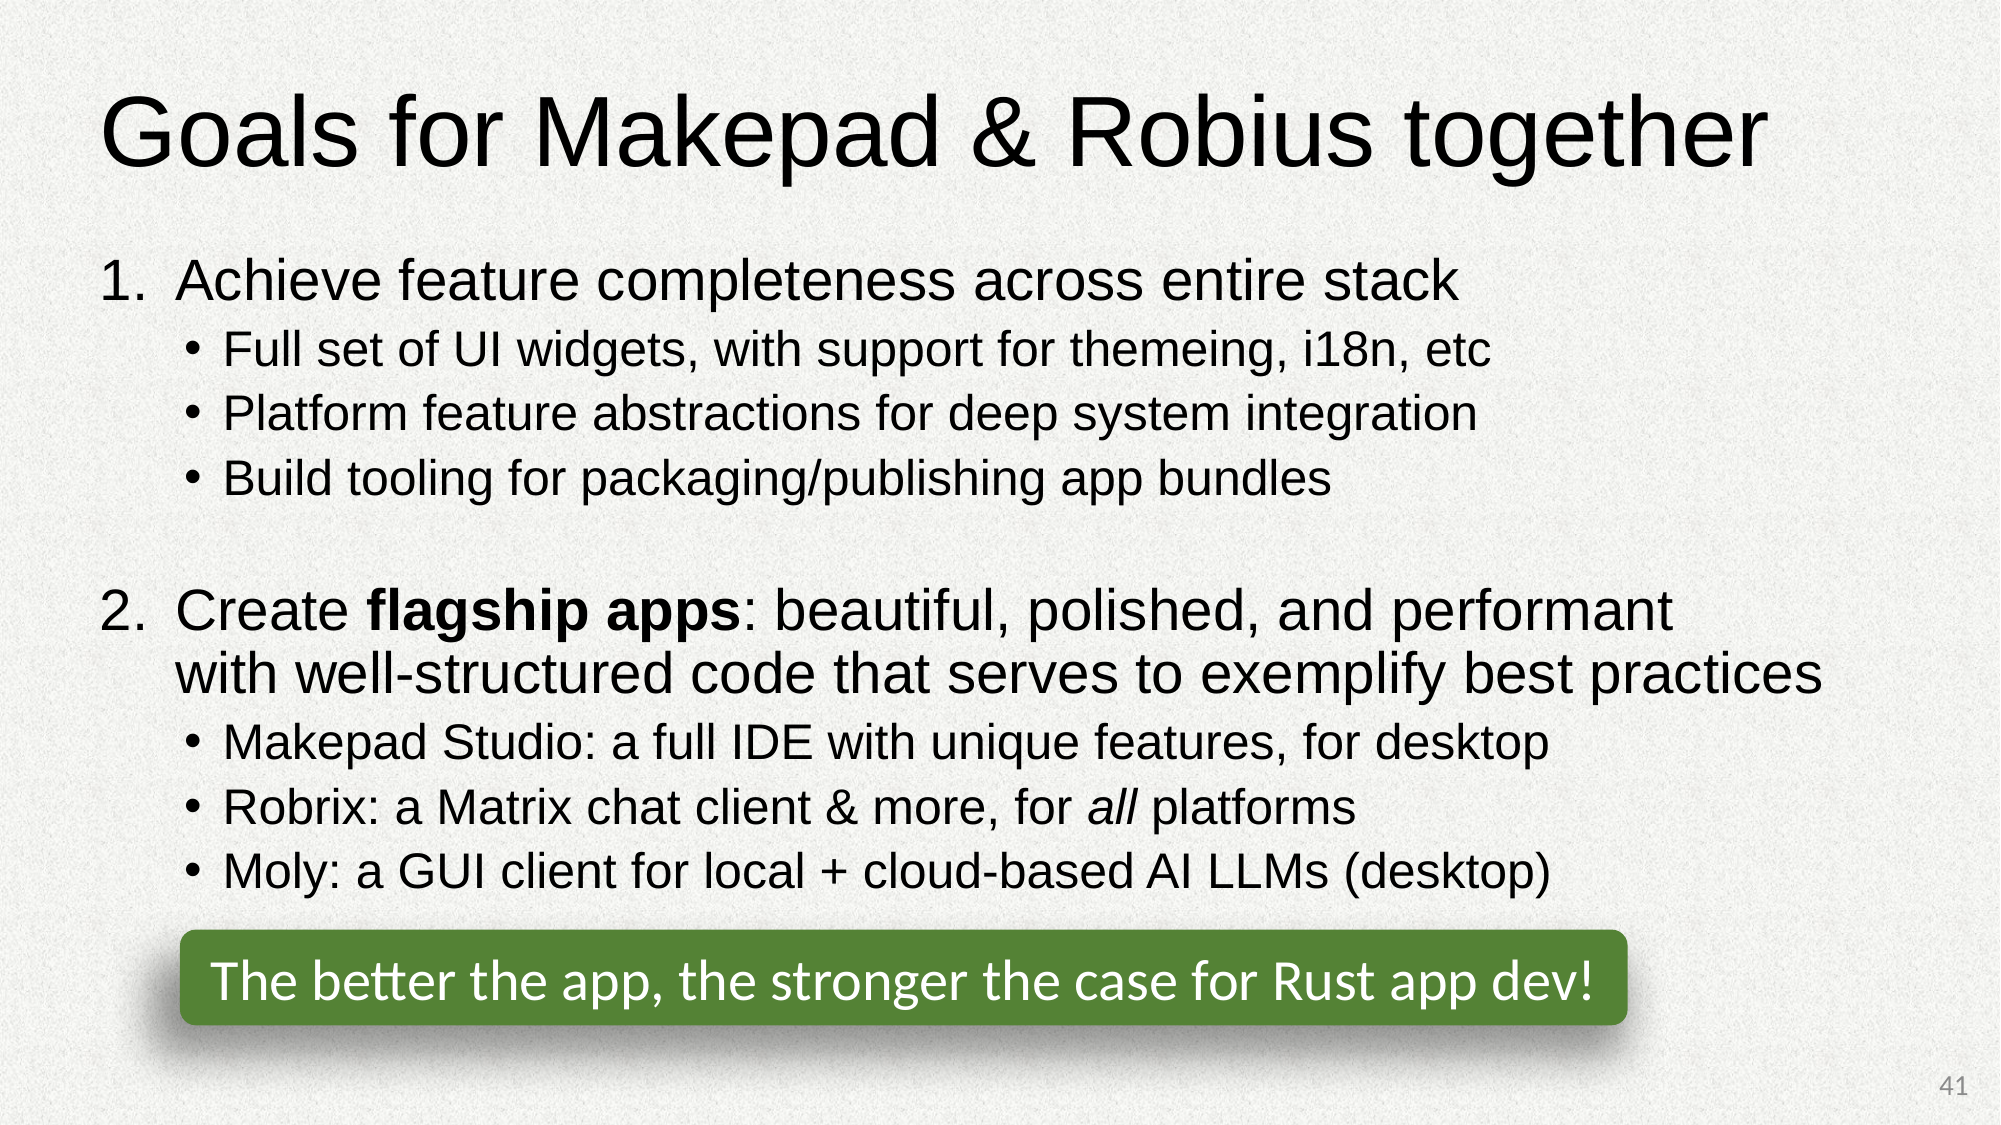

# Goals for Makepad & Robius together
Achieve feature completeness across entire stack
Full set of UI widgets, with support for themeing, i18n, etc
Platform feature abstractions for deep system integration
Build tooling for packaging/publishing app bundles
Create flagship apps: beautiful, polished, and performant
with well-structured code that serves to exemplify best practices
Makepad Studio: a full IDE with unique features, for desktop
Robrix: a Matrix chat client & more, for all platforms
Moly: a GUI client for local + cloud-based AI LLMs (desktop)

The better the app, the stronger the case for Rust app dev!
41